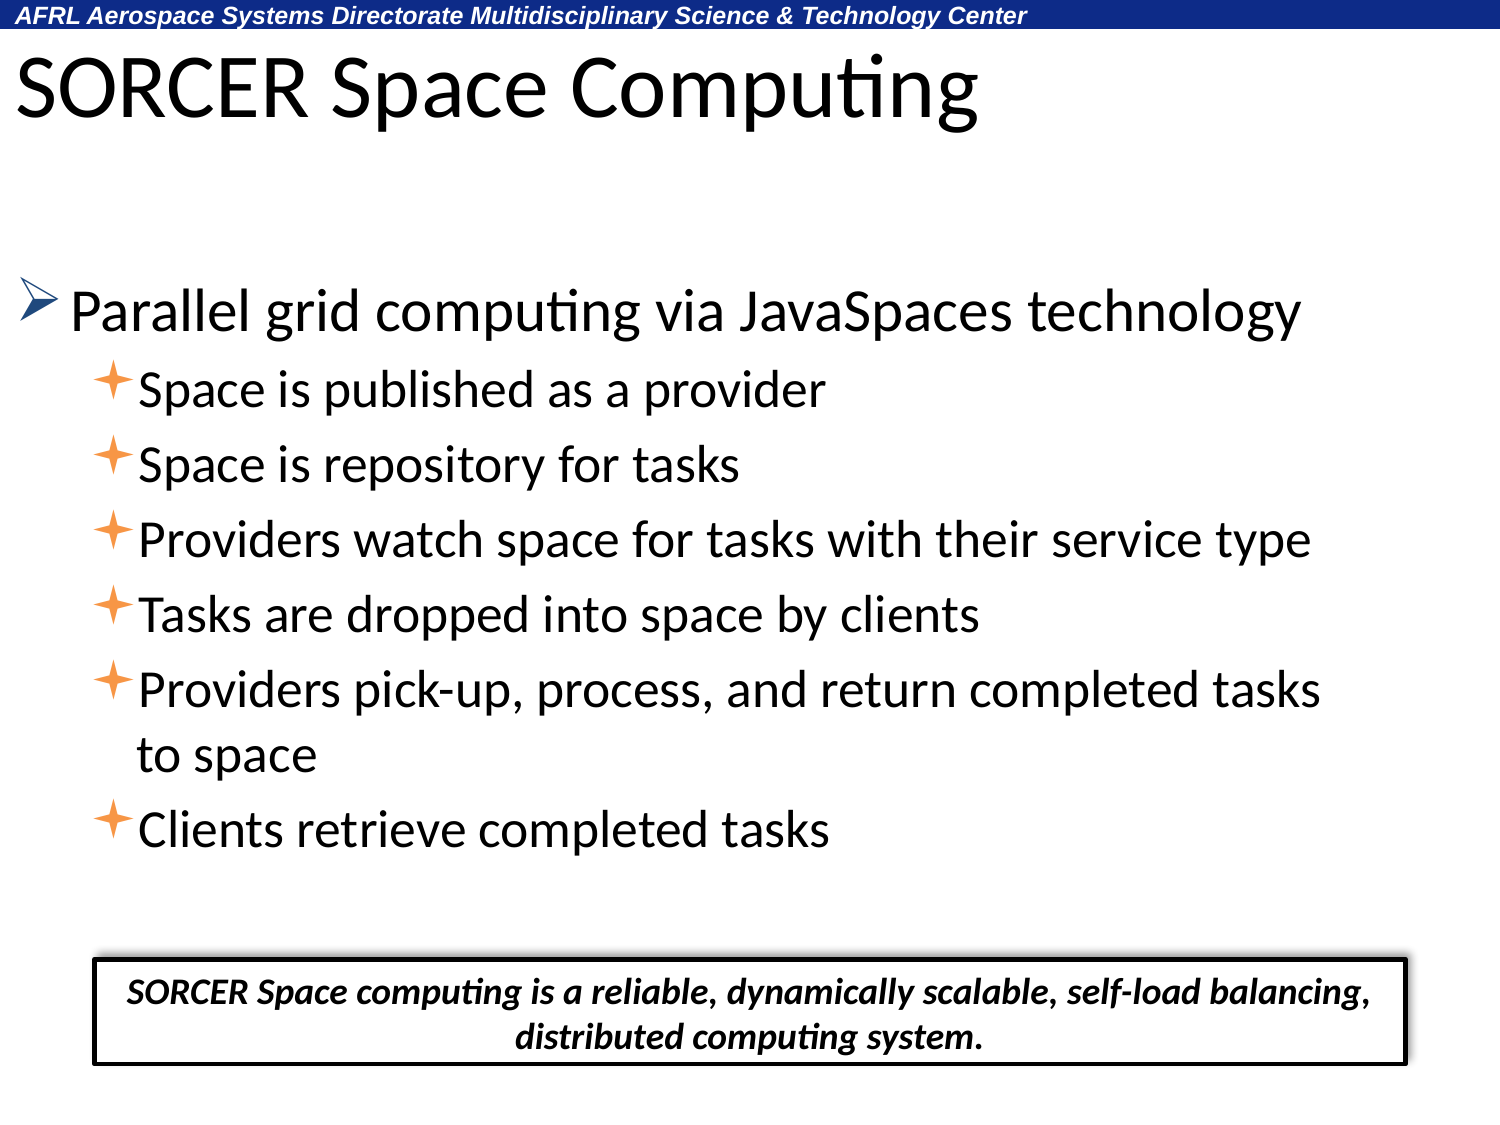

SORCER Space Computing
Parallel grid computing via JavaSpaces technology
Space is published as a provider
Space is repository for tasks
Providers watch space for tasks with their service type
Tasks are dropped into space by clients
Providers pick-up, process, and return completed tasks to space
Clients retrieve completed tasks
SORCER Space computing is a reliable, dynamically scalable, self-load balancing, distributed computing system.